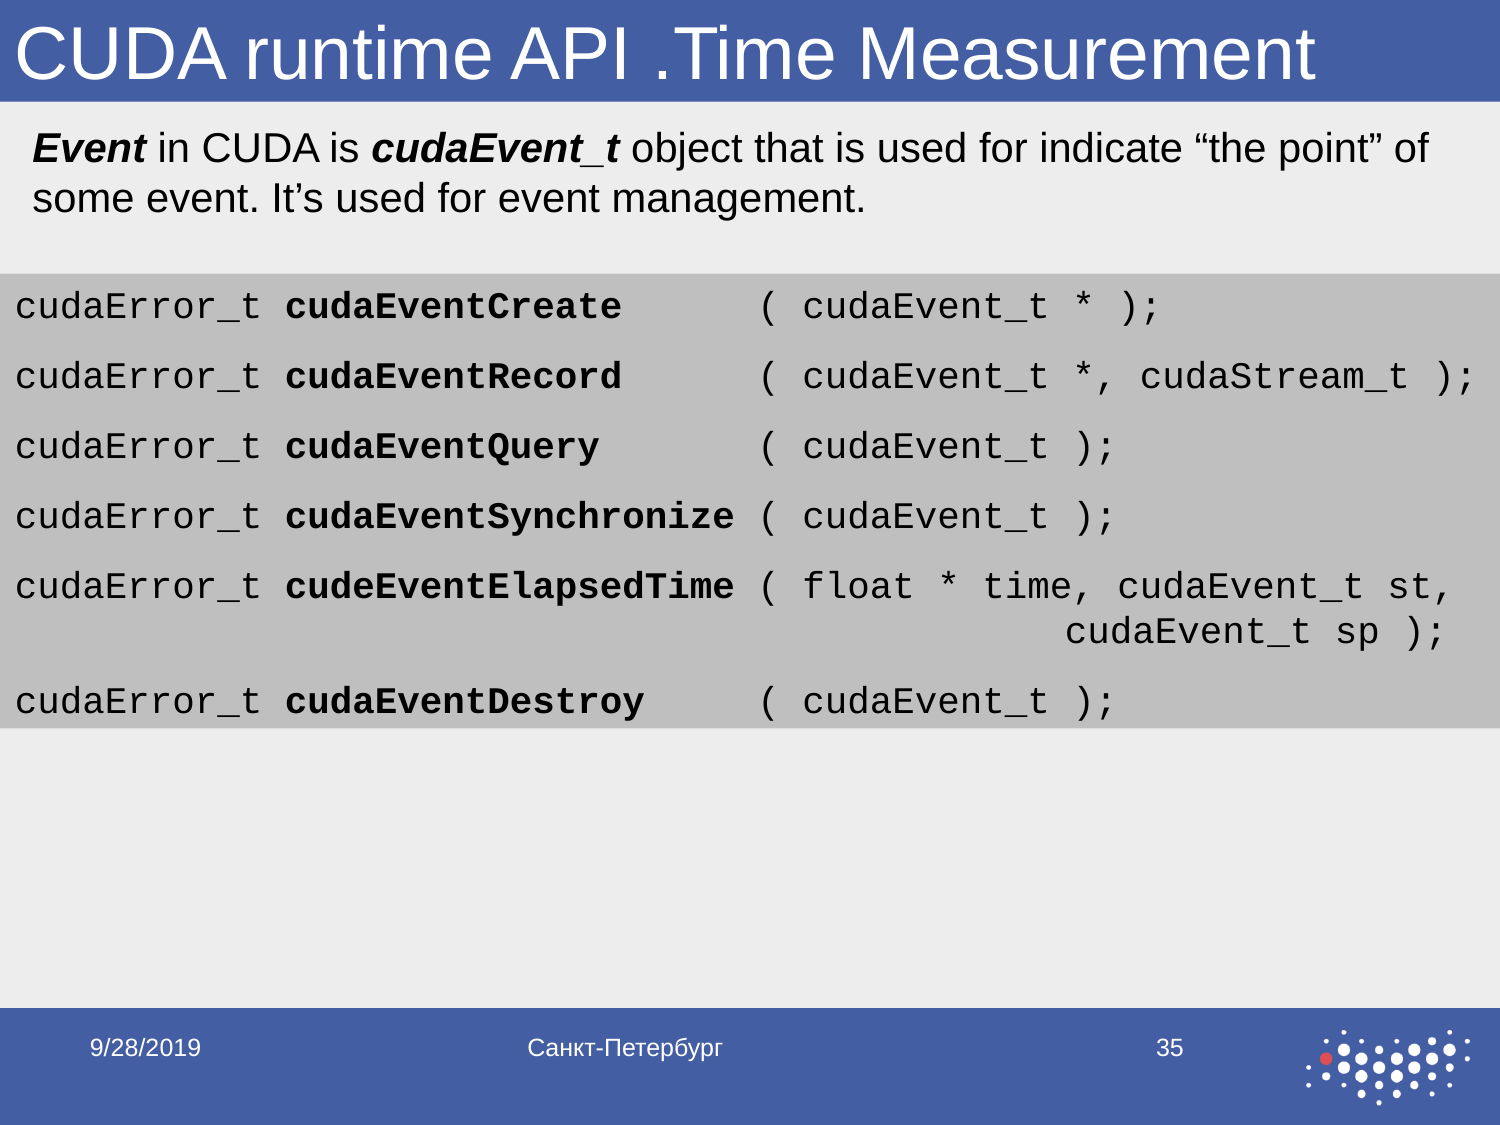

# CUDA runtime API .Time Measurement

Event in CUDA is cudaEvent_t object that is used for indicate “the point” of some event. It’s used for event management.
cudaError_t cudaEventCreate      ( cudaEvent_t * );
cudaError_t cudaEventRecord      ( cudaEvent_t *, cudaStream_t );
cudaError_t cudaEventQuery       ( cudaEvent_t );
cudaError_t cudaEventSynchronize ( cudaEvent_t );
cudaError_t cudeEventElapsedTime ( float * time, cudaEvent_t st, 							cudaEvent_t sp );
cudaError_t cudaEventDestroy     ( cudaEvent_t );
9/28/2019
Санкт-Петербург
35